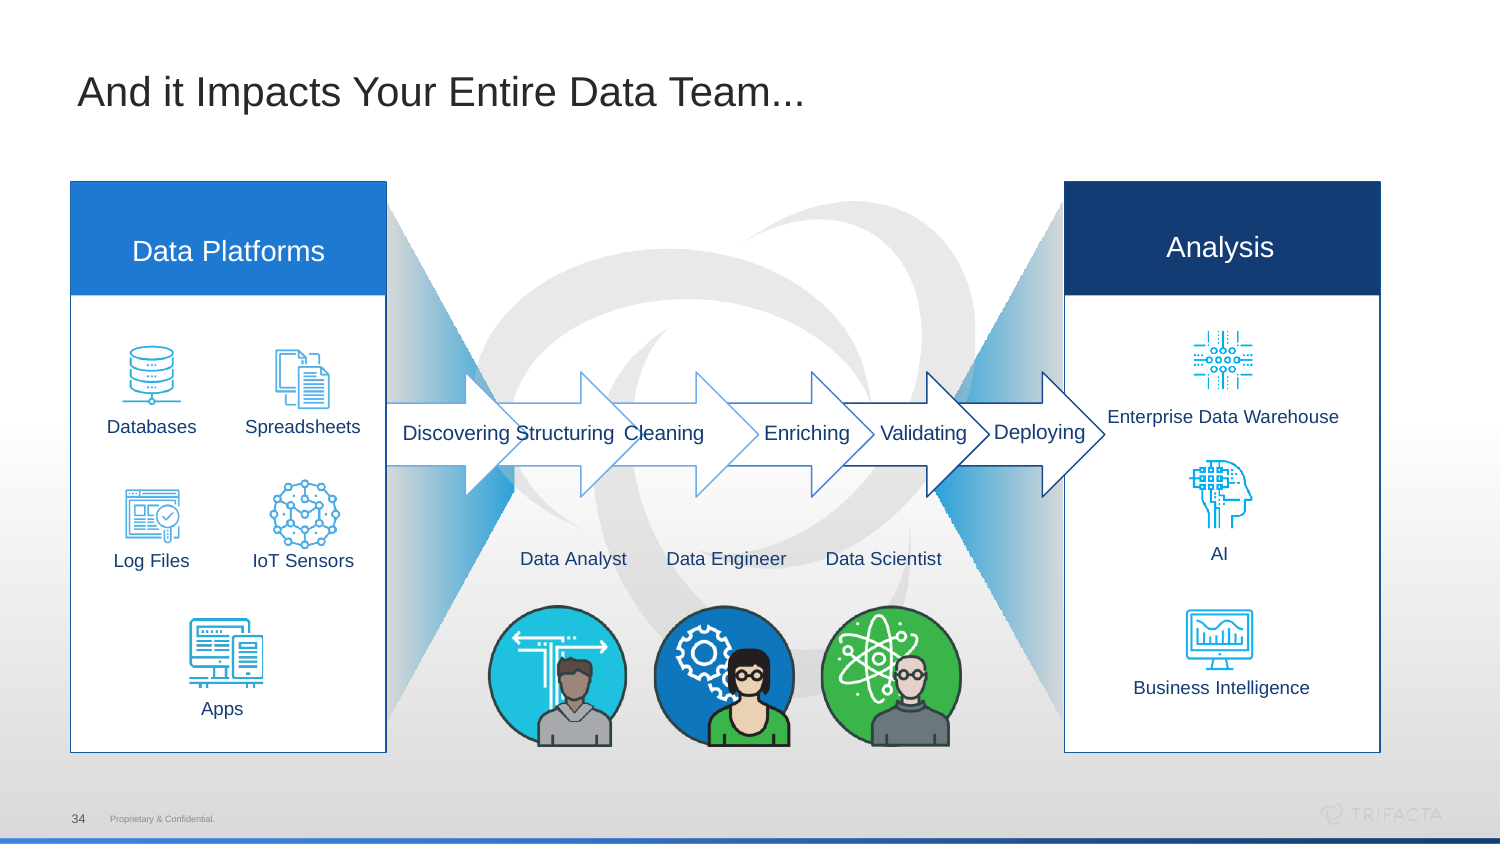

# And it Impacts Your Entire Data Team...

Data Platforms

Analysis

Enterprise Data Warehouse
Databases
Spreadsheets
Deploying
Discovering Structuring Cleaning
Enriching
Validating

AI
Data Analyst
Data Engineer
Data Scientist
Log Files
IoT Sensors

Business Intelligence
Apps

34	Proprietary & Confidential.